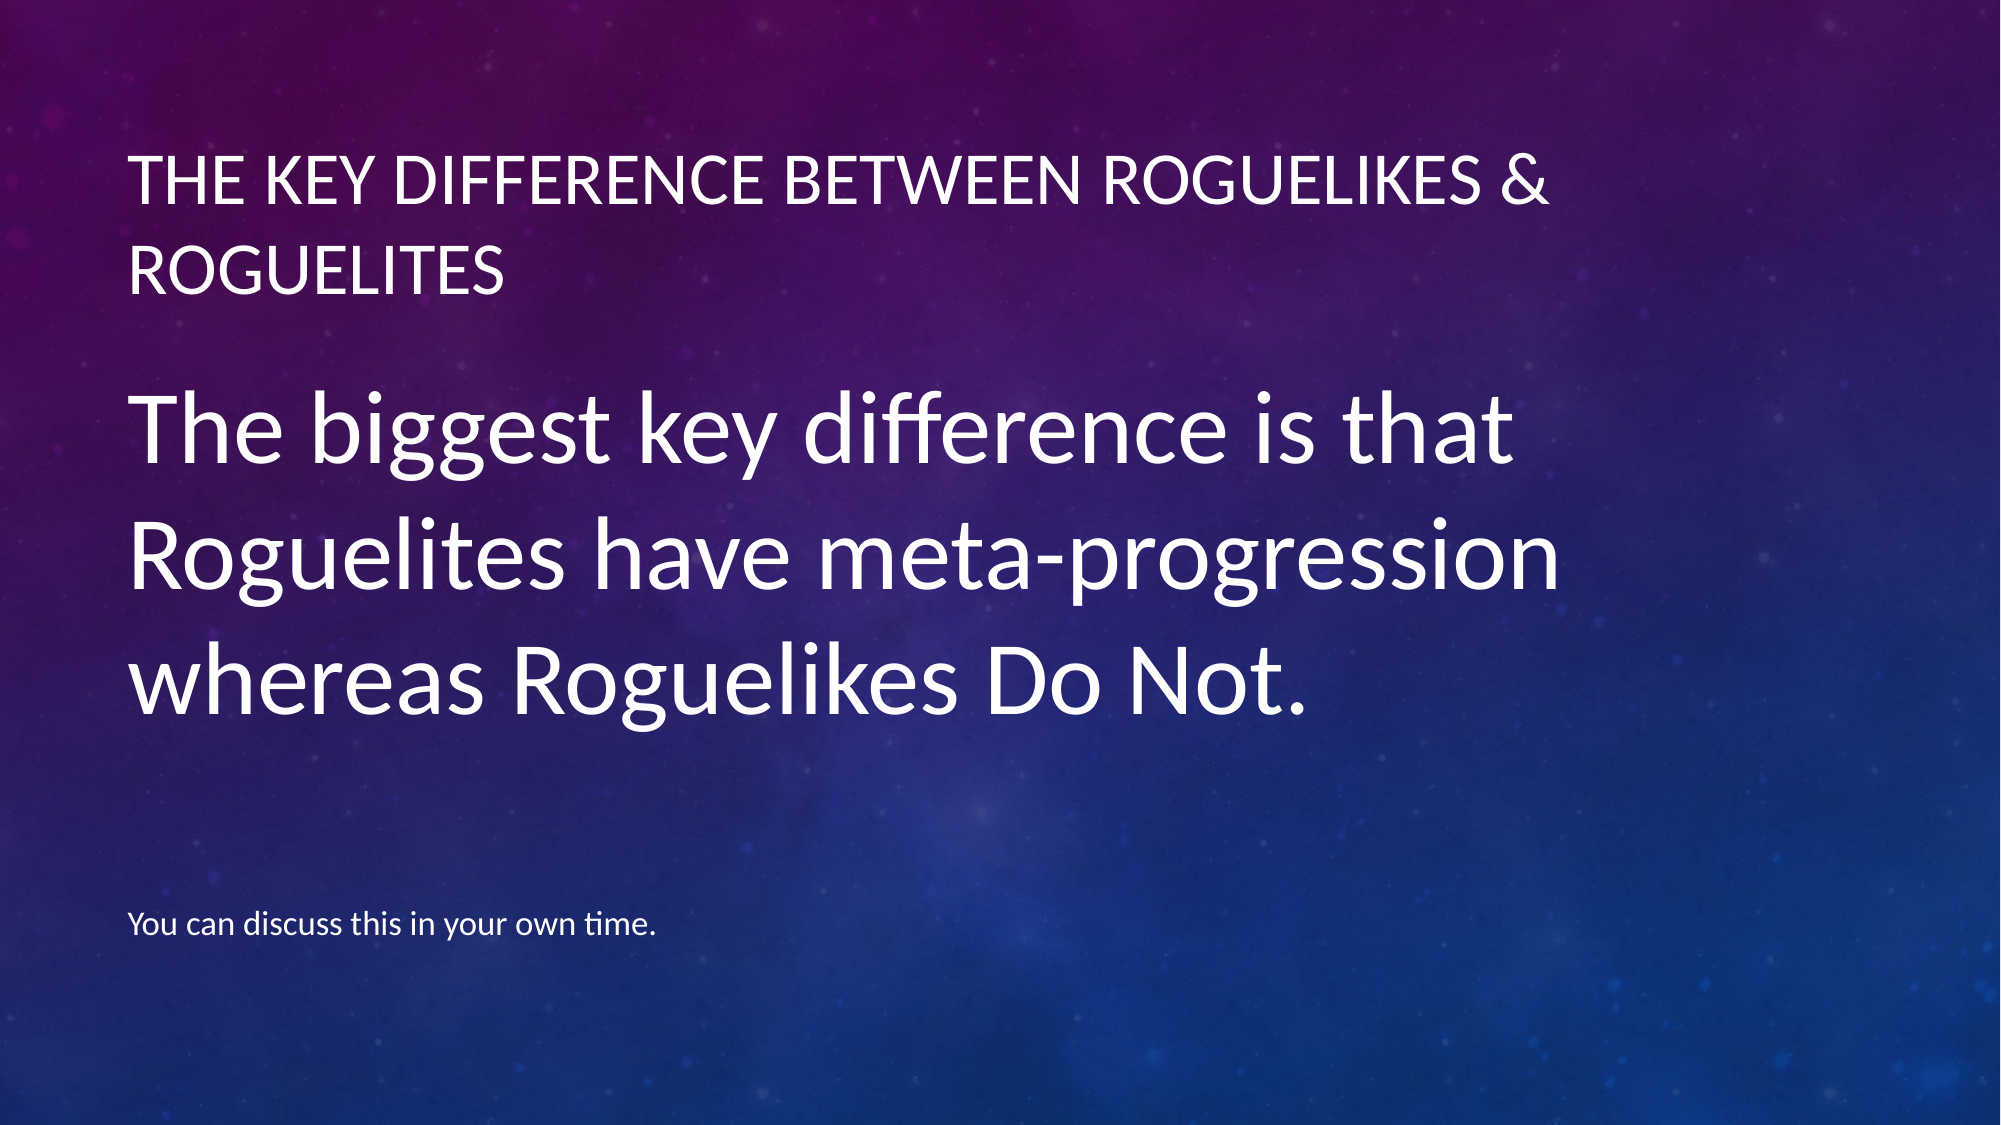

# The Key Difference Between Roguelikes & Roguelites
The biggest key difference is that Roguelites have meta-progression whereas Roguelikes Do Not.

You can discuss this in your own time.